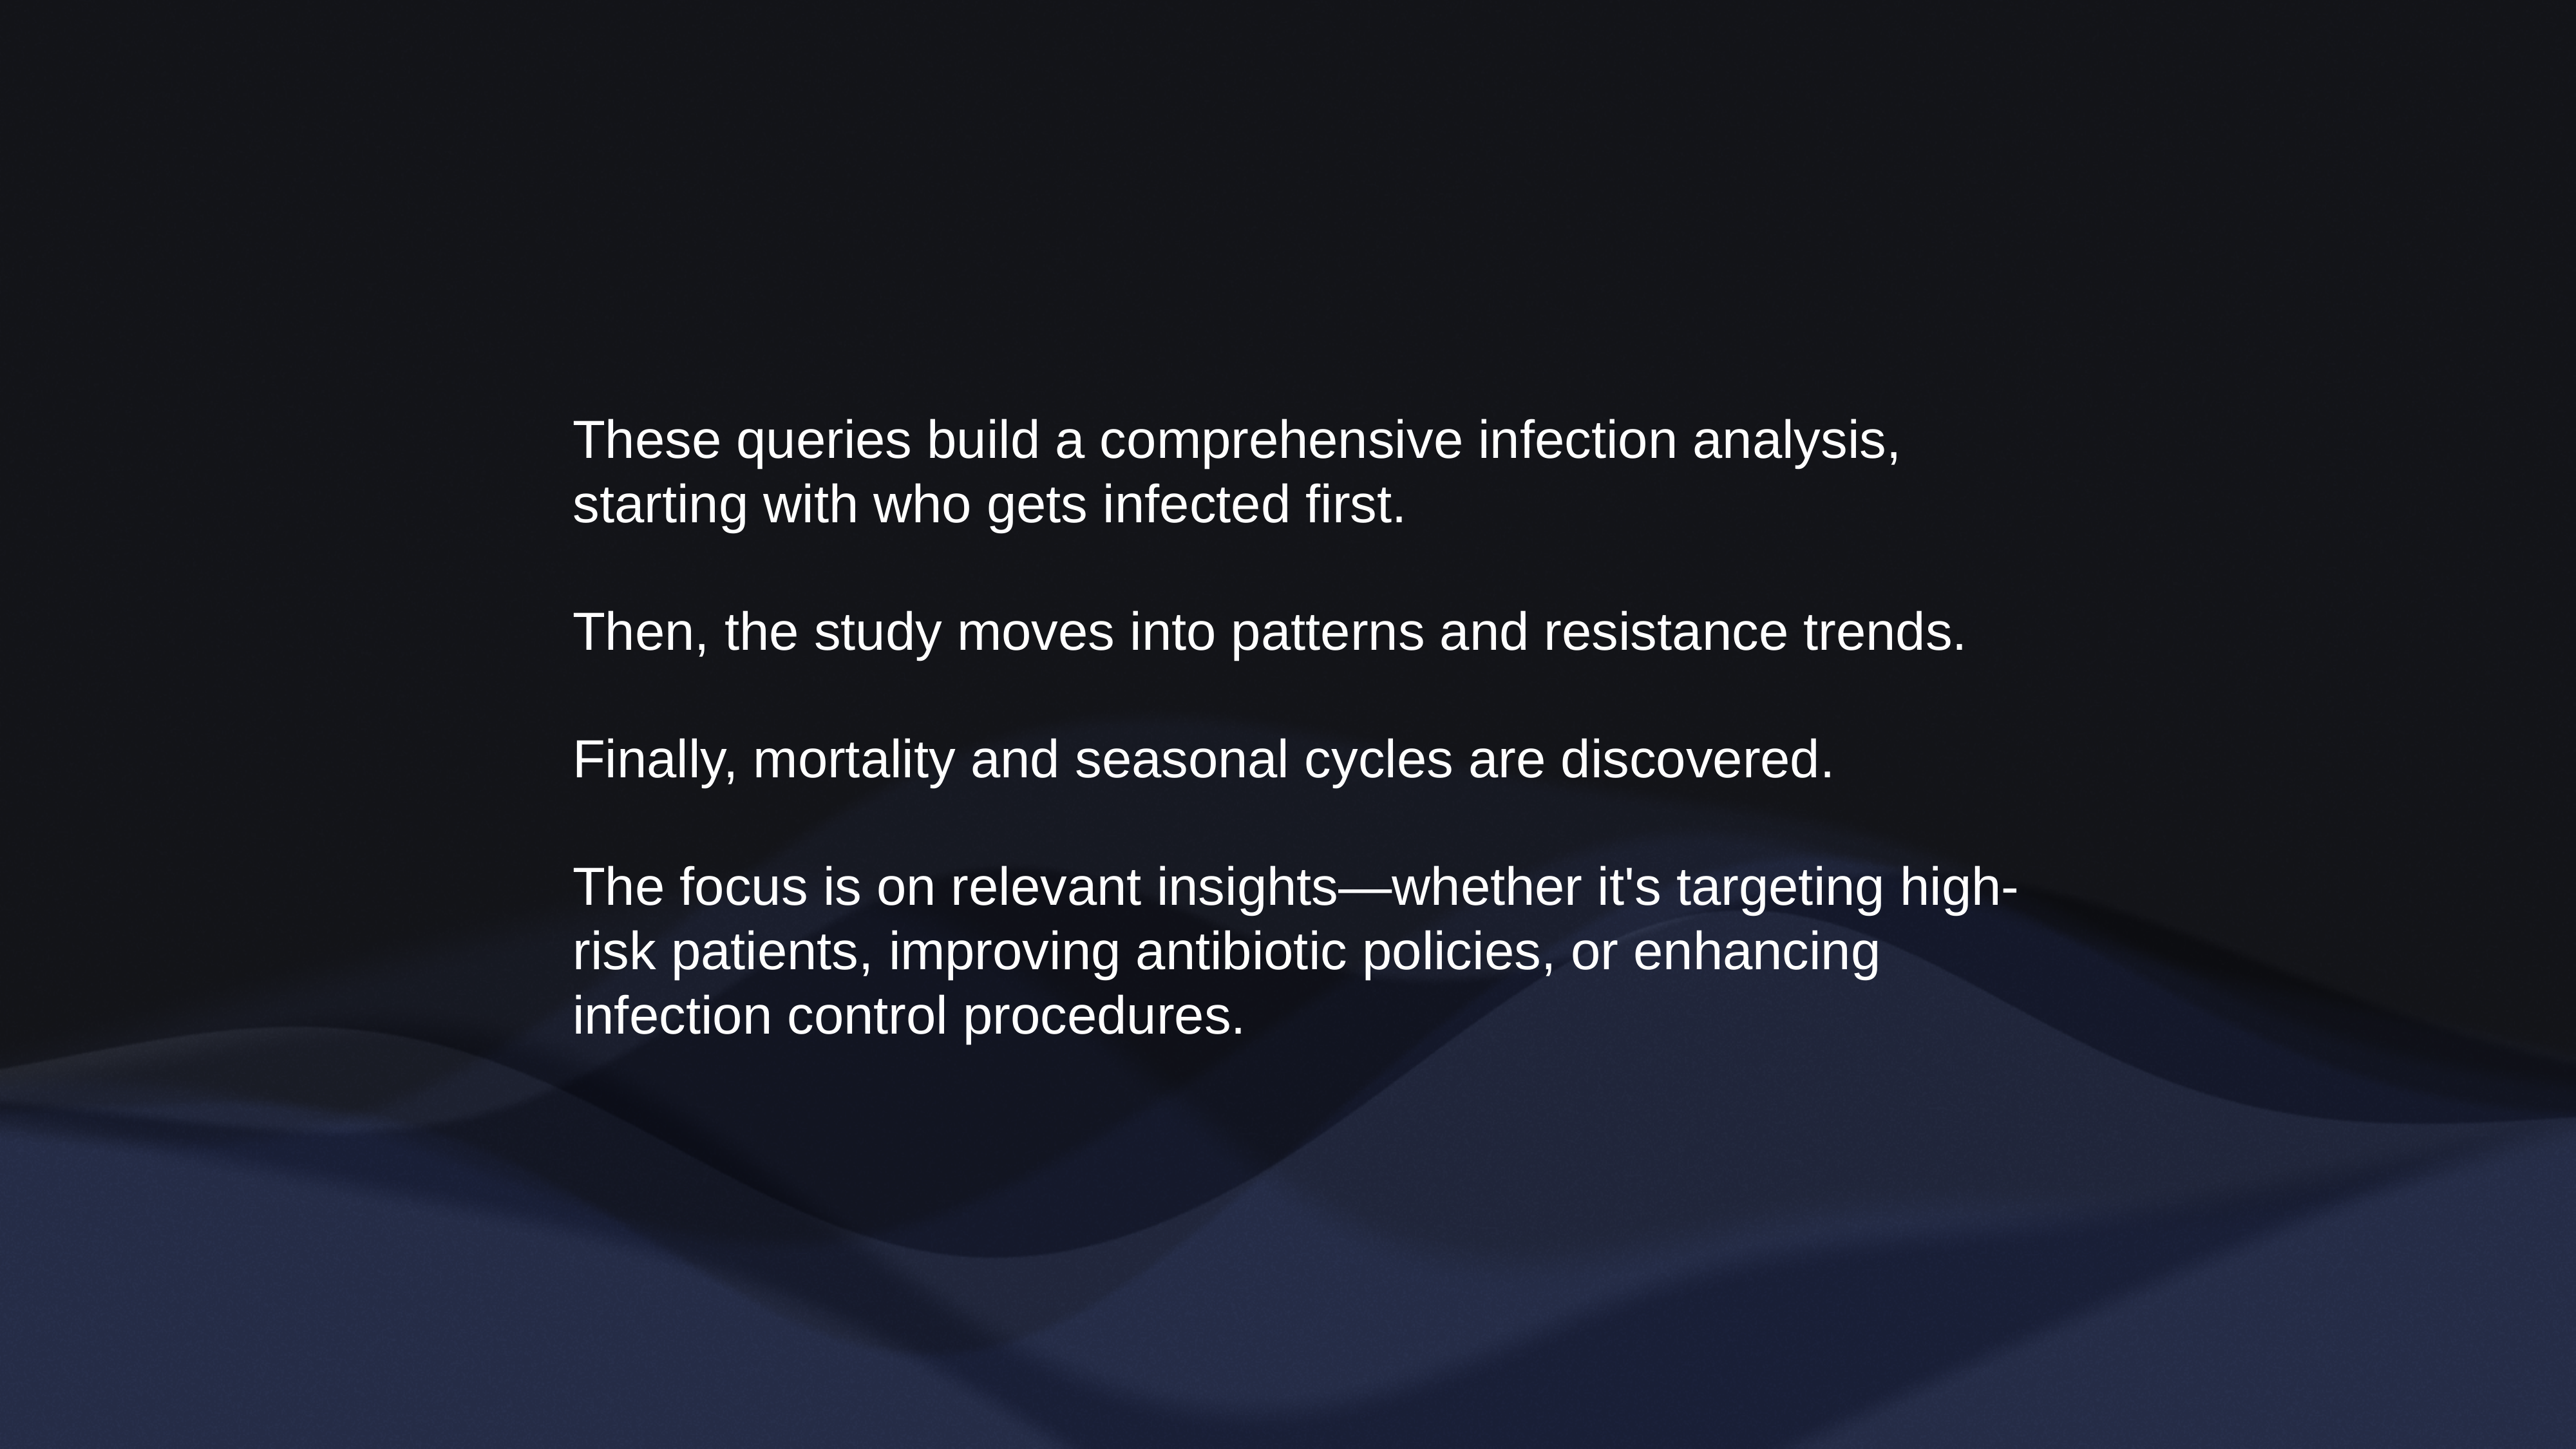

These queries build a comprehensive infection analysis, starting with who gets infected first.
Then, the study moves into patterns and resistance trends.
Finally, mortality and seasonal cycles are discovered.
The focus is on relevant insights—whether it's targeting high-risk patients, improving antibiotic policies, or enhancing infection control procedures.